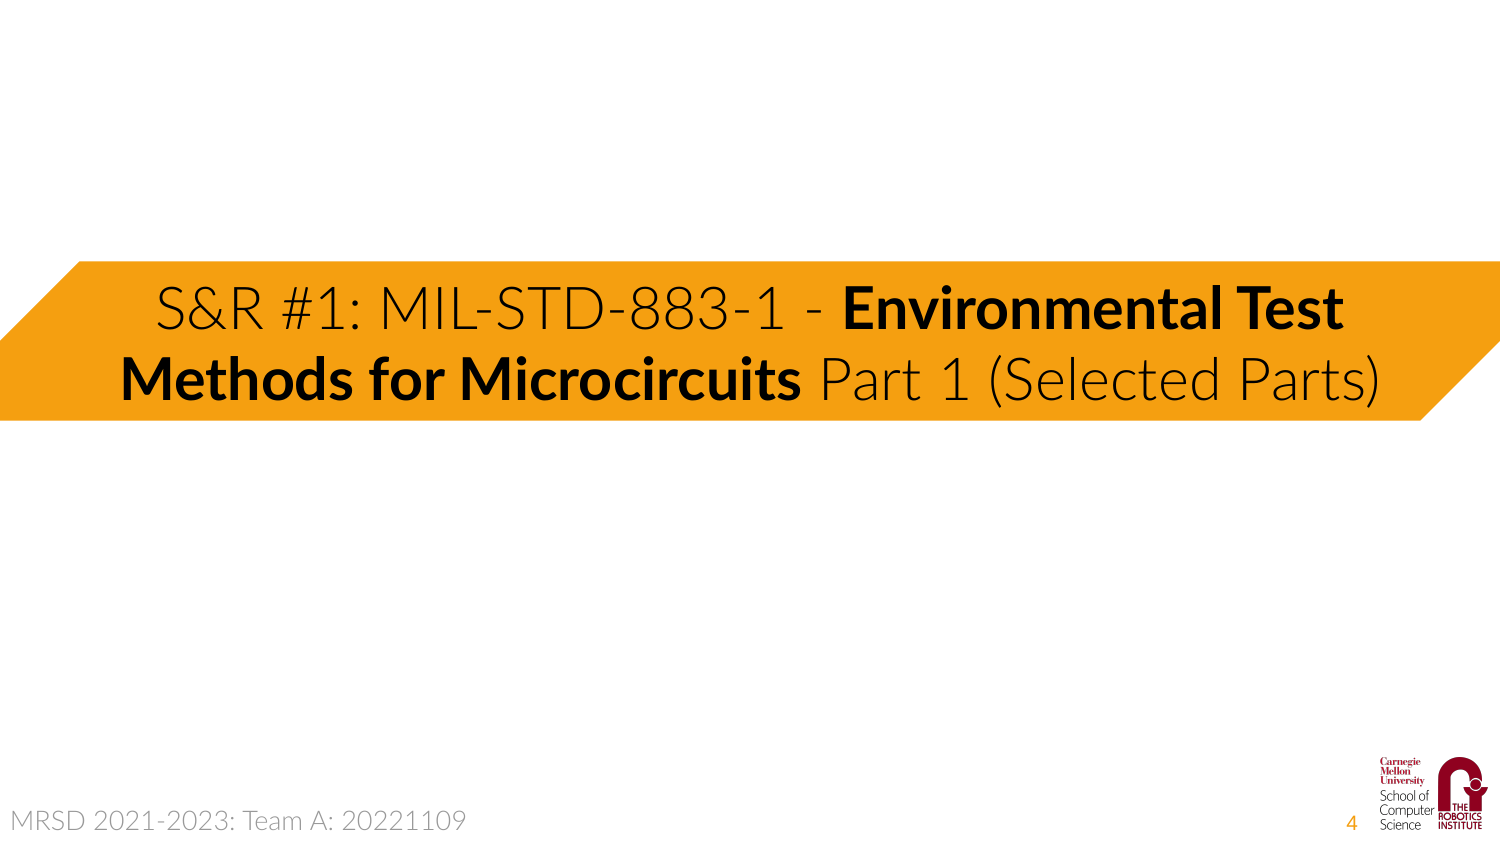

# S&R #1: MIL-STD-883-1 - Environmental Test Methods for Microcircuits Part 1 (Selected Parts)
4